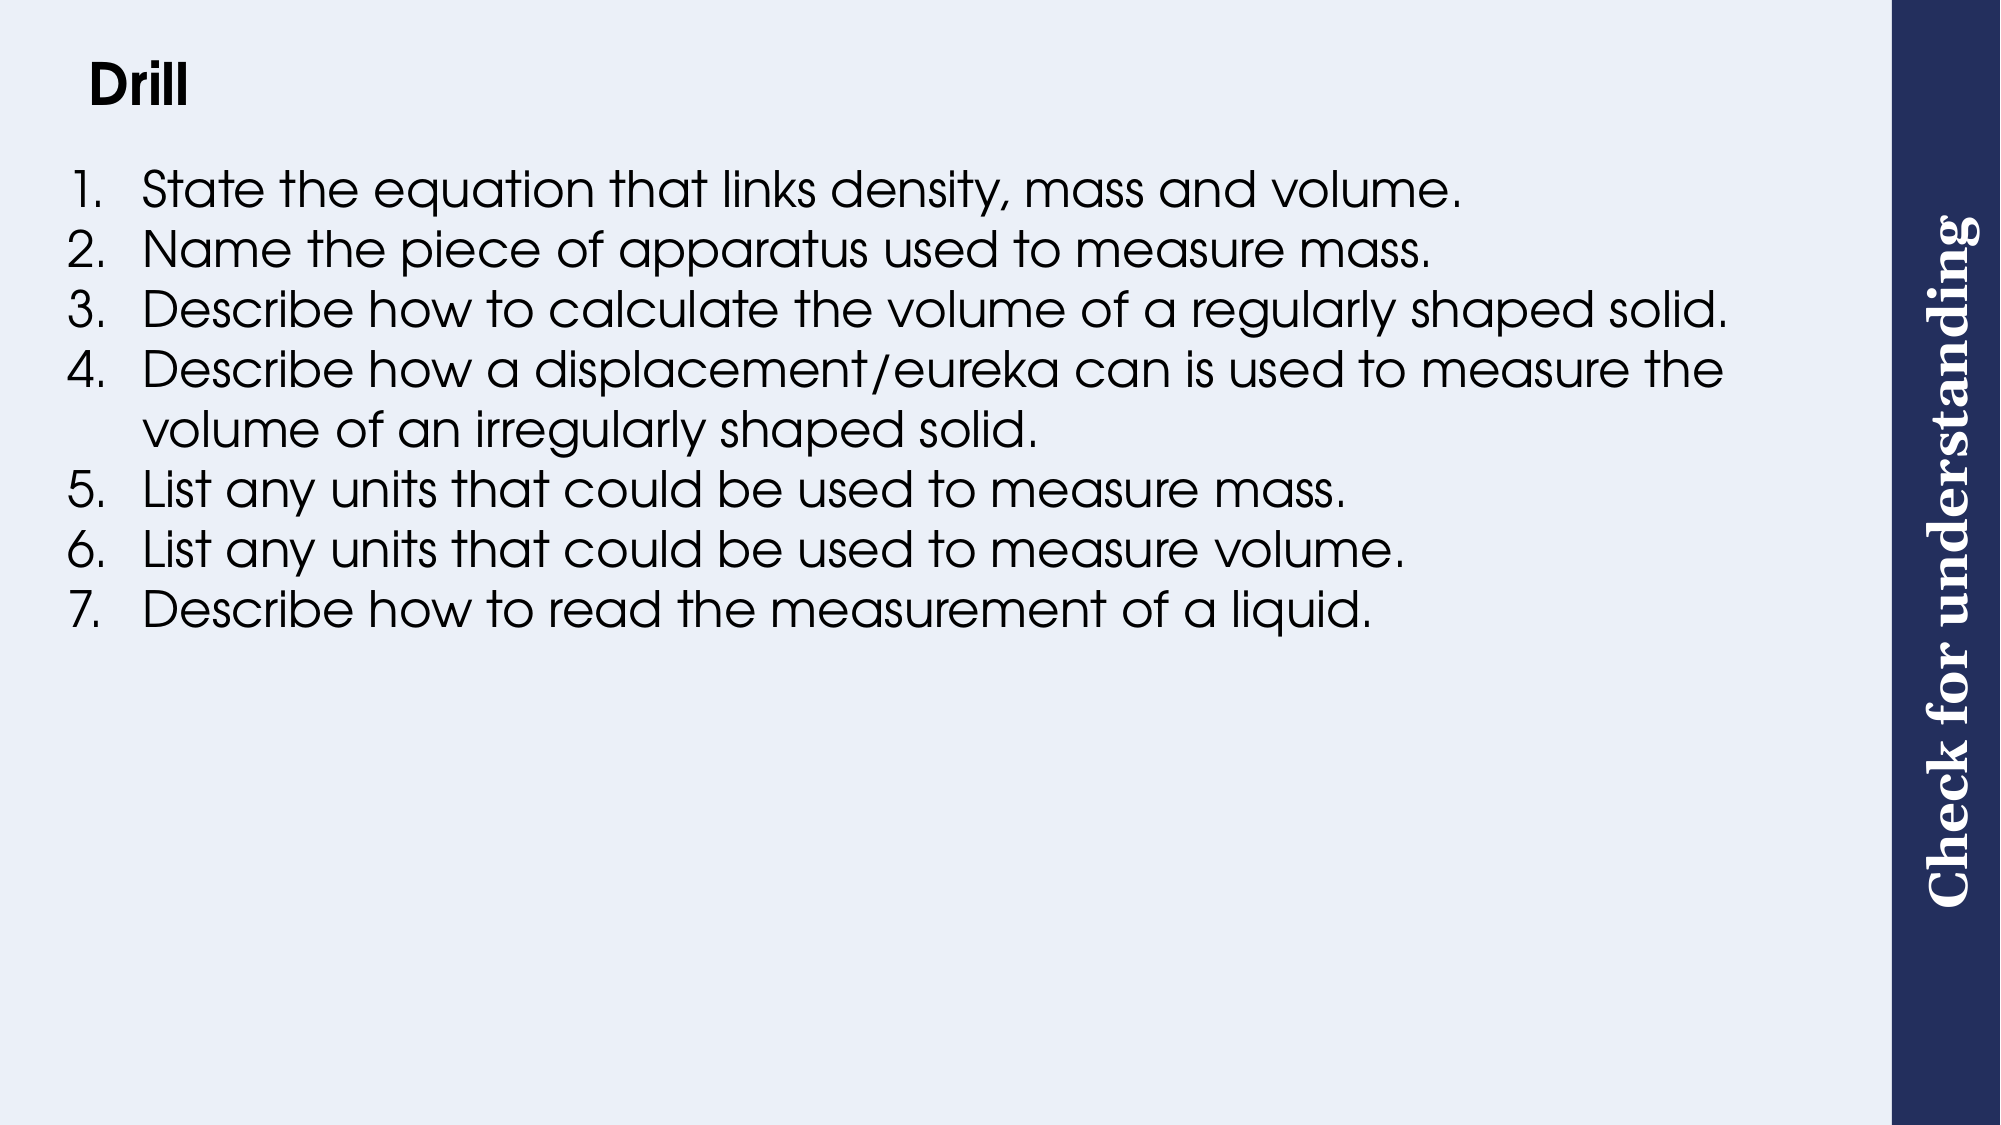

# Drill
State the equation that links density, mass and volume.
Name the piece of apparatus used to measure mass.
Describe how to calculate the volume of a regularly shaped solid.
Describe how a displacement/eureka can is used to measure the volume of an irregularly shaped solid.
List any units that could be used to measure mass.
List any units that could be used to measure volume.
Describe how to read the measurement of a liquid.